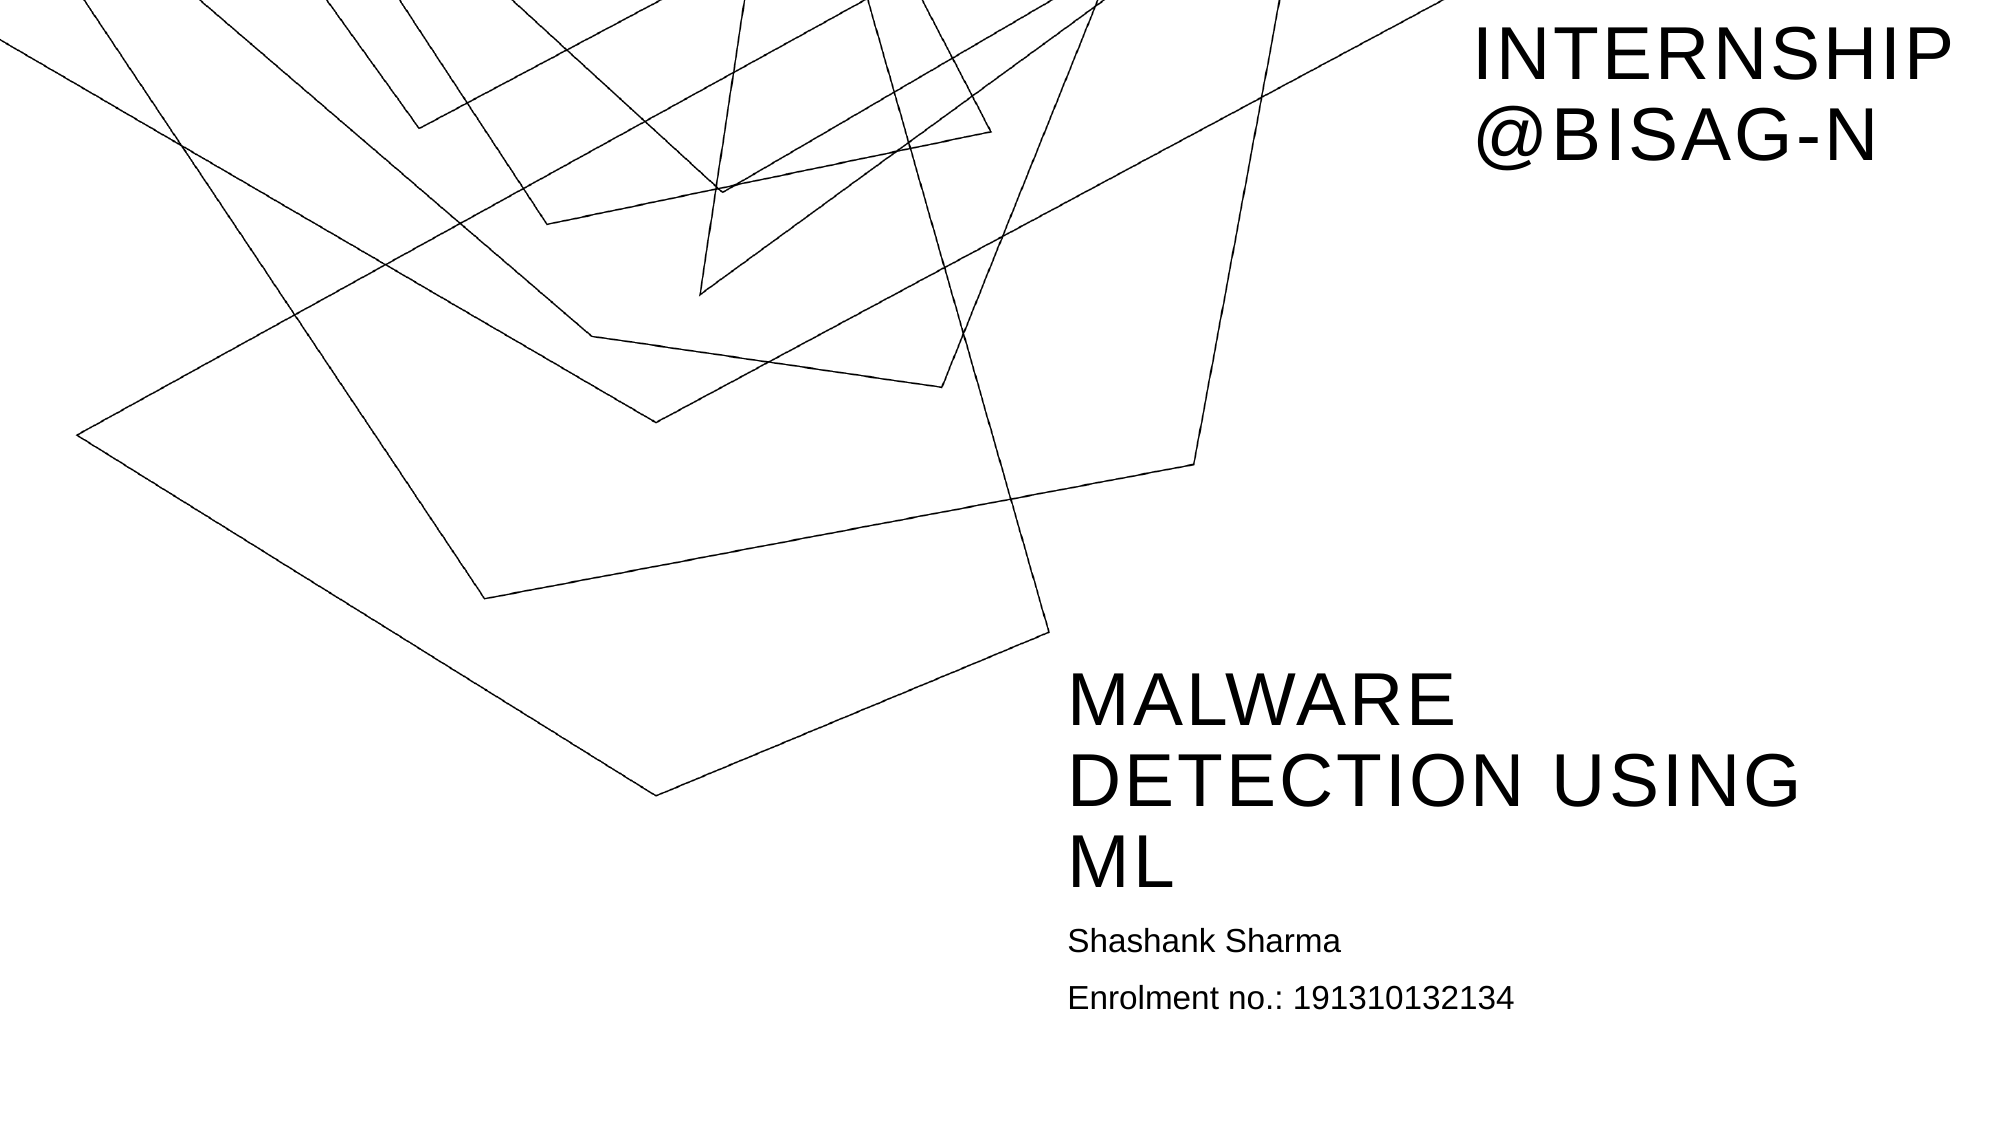

INTERNSHIP
@BISAG-N
# MALWARE DETECTION USING ML
Shashank Sharma
Enrolment no.: 191310132134